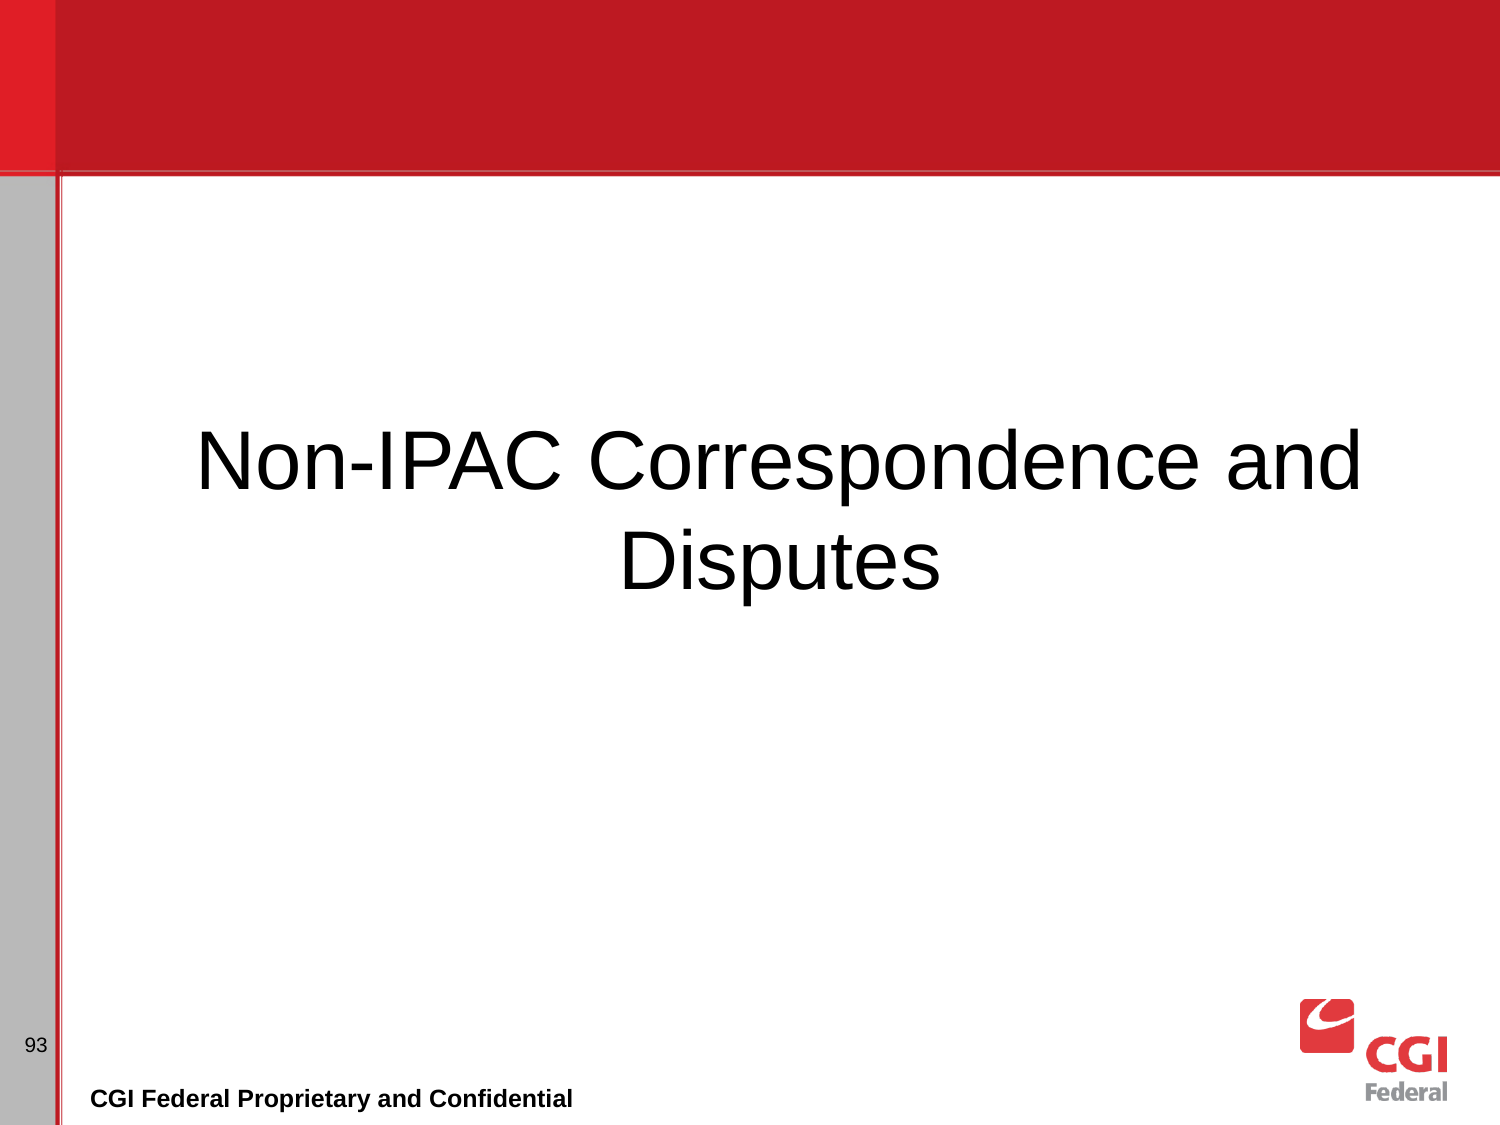

# Non-IPAC Correspondence and Disputes
93
CGI Federal Proprietary and Confidential